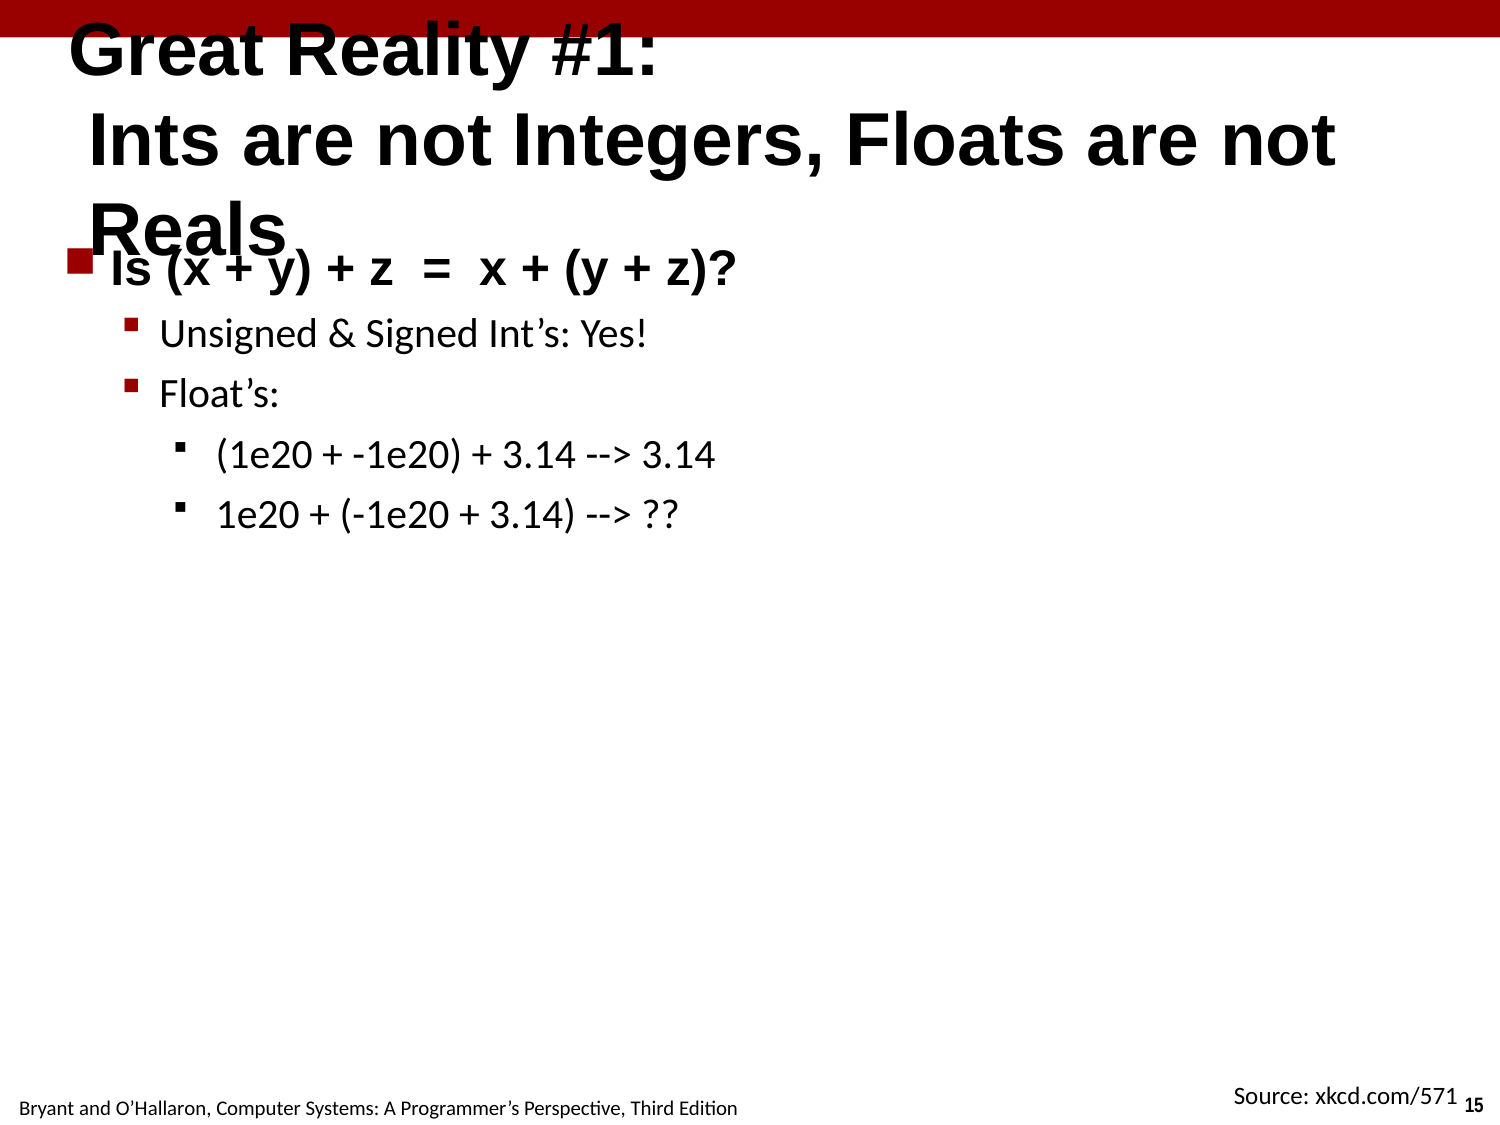

# Great Reality #1: Ints are not Integers, Floats are not Reals
Is (x + y) + z  =  x + (y + z)?
Unsigned & Signed Int’s: Yes!
Float’s:
 (1e20 + -1e20) + 3.14 --> 3.14
 1e20 + (-1e20 + 3.14) --> ??
Source: xkcd.com/571